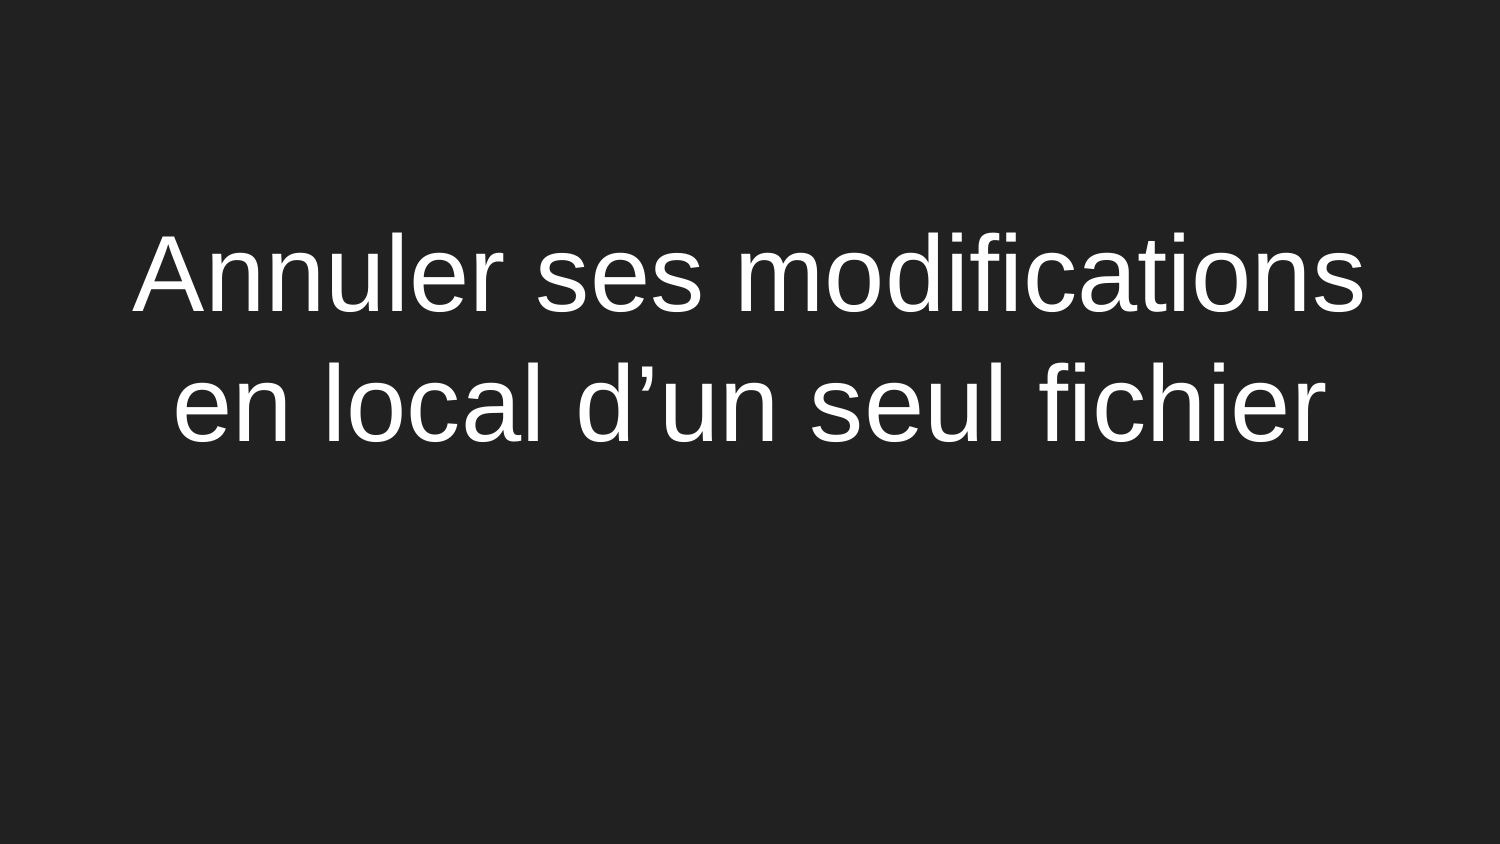

Annuler ses modifications en local d’un seul fichier